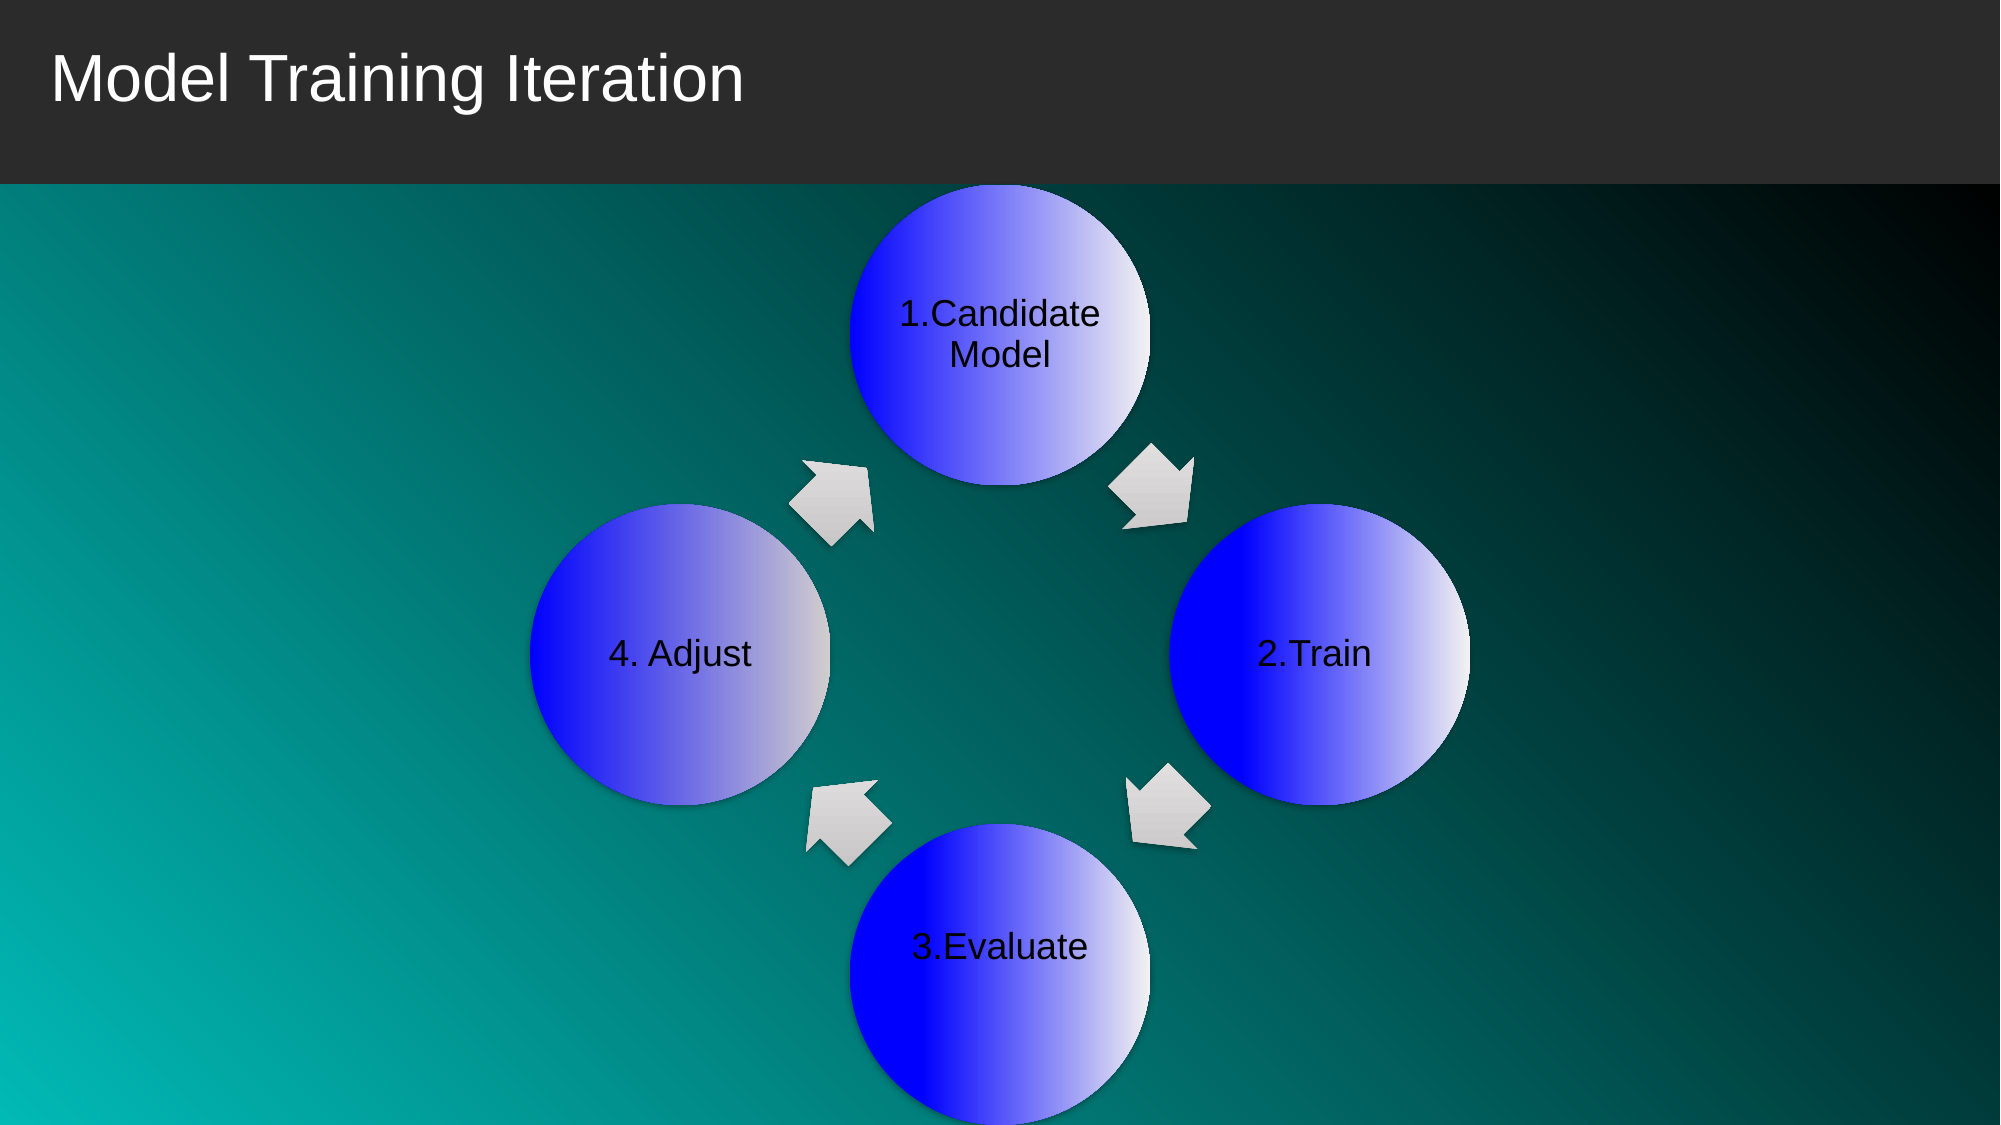

# Model Training Iteration

1.Candidate Model

2.Train

3.Evaluate

4. Adjust